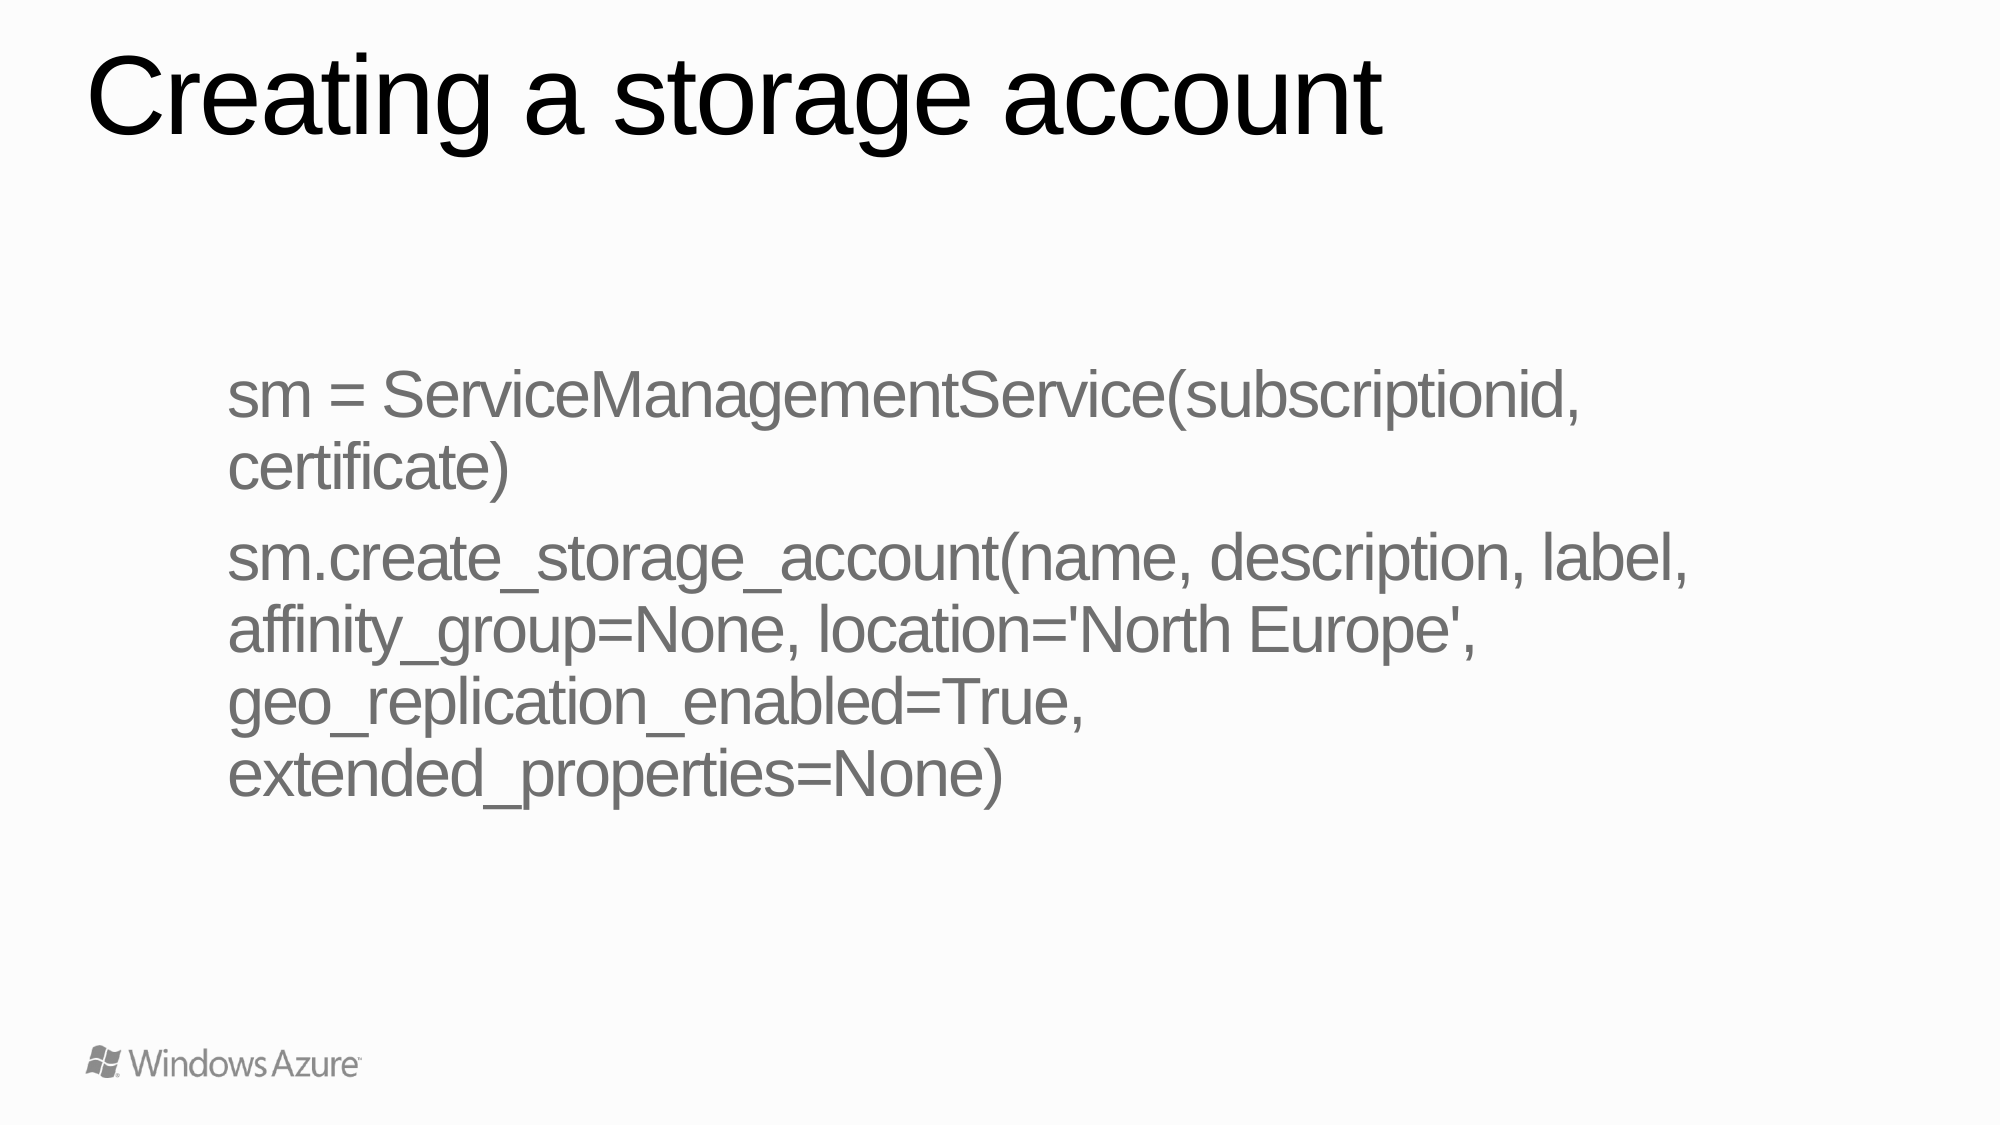

# Creating a storage account
sm = ServiceManagementService(subscriptionid, certificate)
sm.create_storage_account(name, description, label, affinity_group=None, location='North Europe', geo_replication_enabled=True, extended_properties=None)